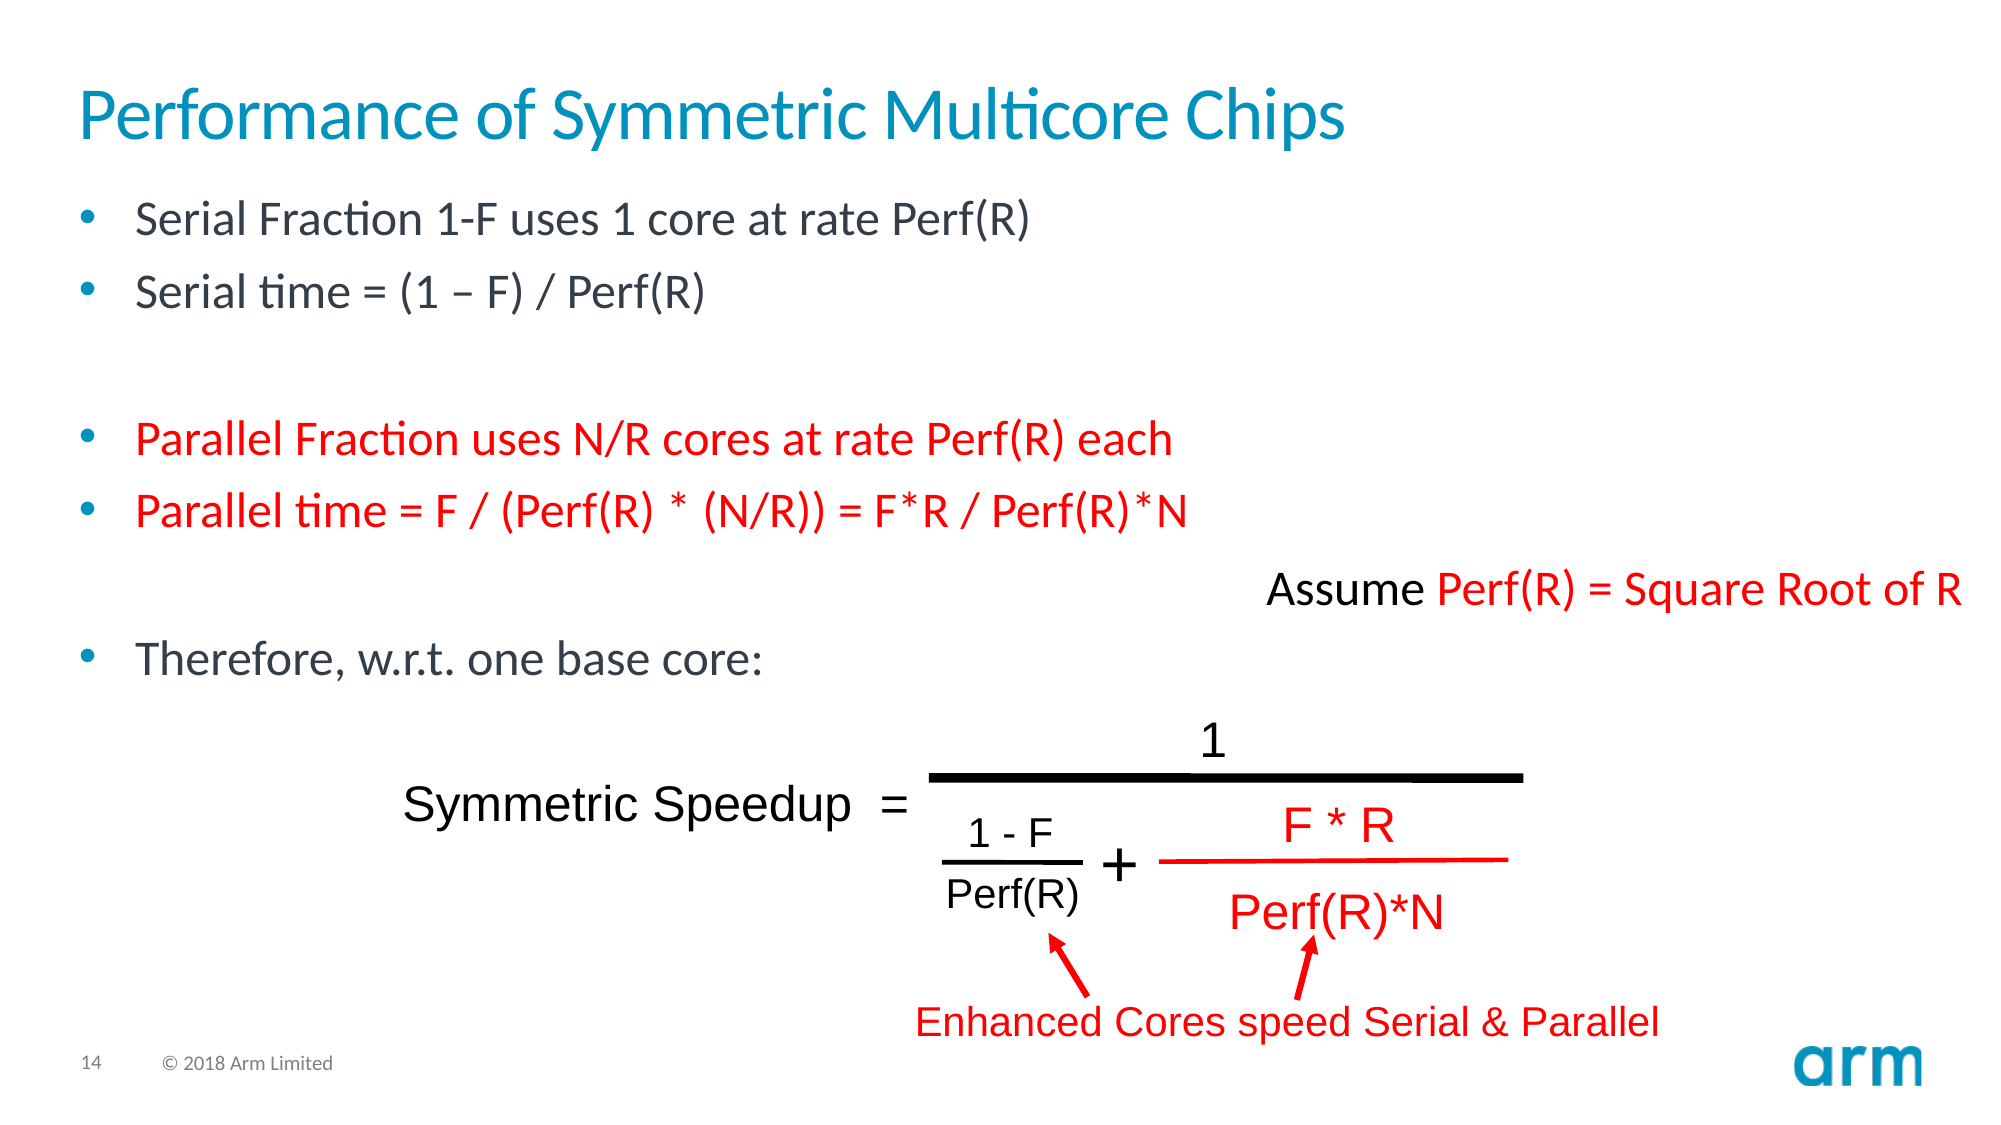

14
12/3/18
Wisconsin Multifacet Project
# Performance of Symmetric Multicore Chips
Serial Fraction 1-F uses 1 core at rate Perf(R)
Serial time = (1 – F) / Perf(R)

Parallel Fraction uses N/R cores at rate Perf(R) each
Parallel time = F / (Perf(R) * (N/R)) = F*R / Perf(R)*N

Therefore, w.r.t. one base core:

Assume Perf(R) = Square Root of R
1
Symmetric Speedup  =

F * R
1 - F
+
Perf(R)

Perf(R)*N

Enhanced Cores speed Serial & Parallel